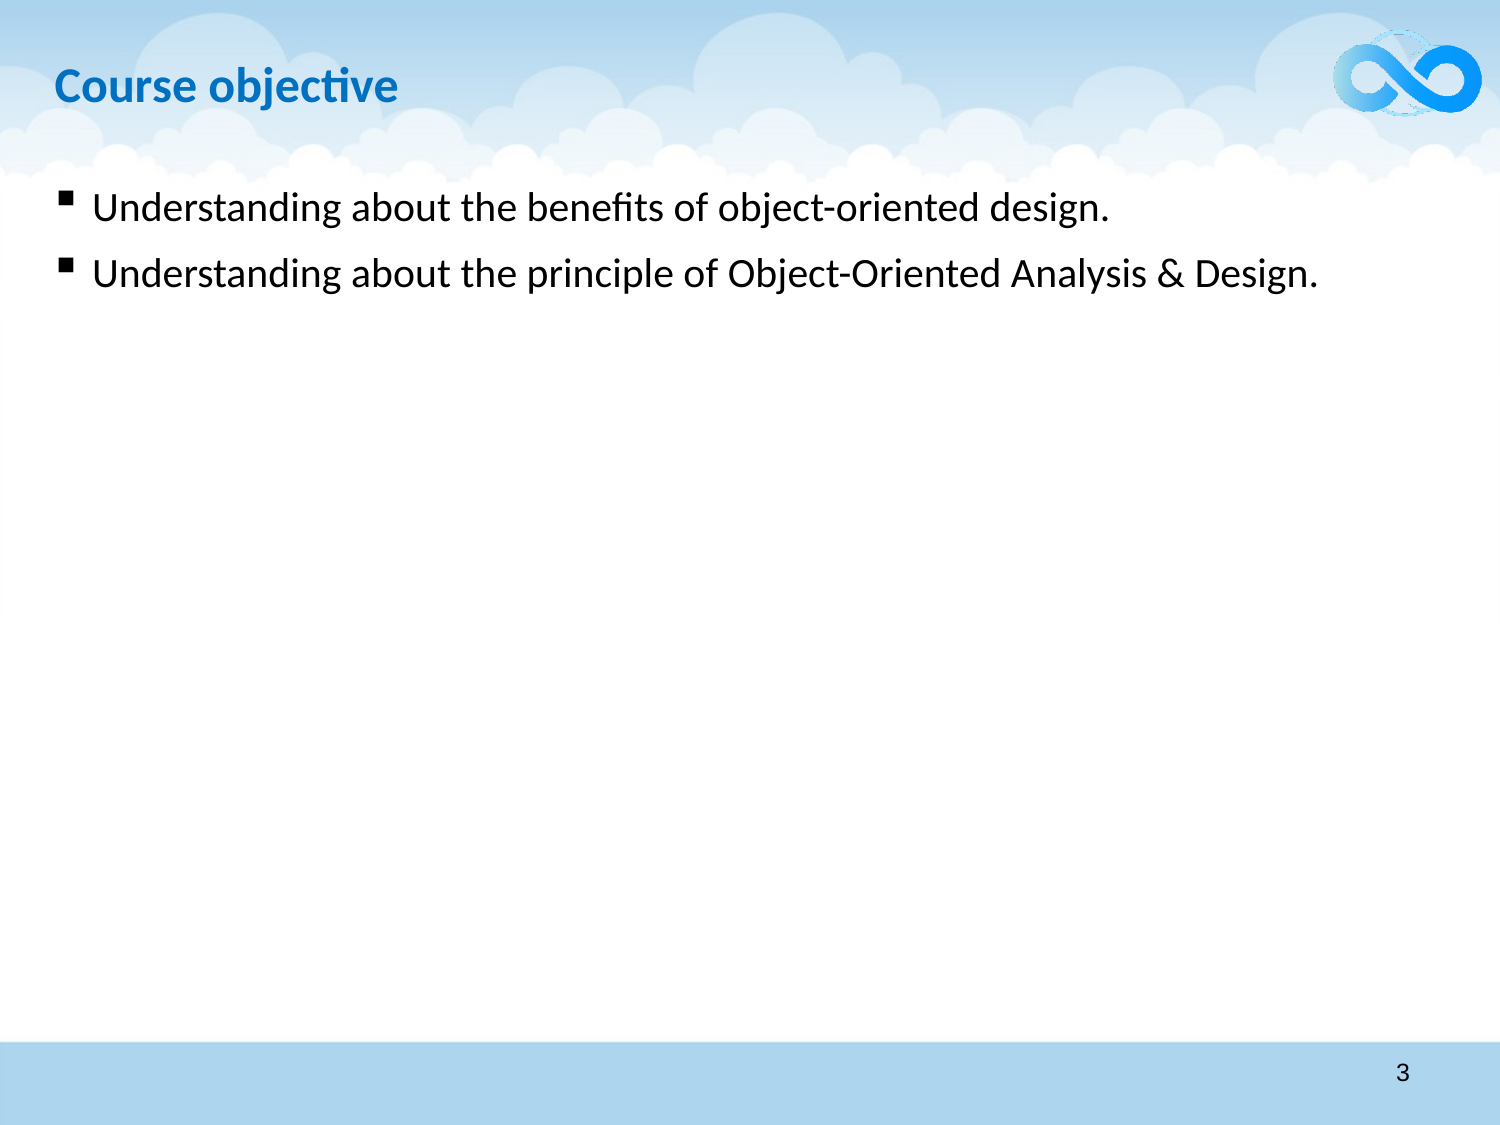

# Course objective
Understanding about the benefits of object-oriented design.
Understanding about the principle of Object-Oriented Analysis & Design.
3